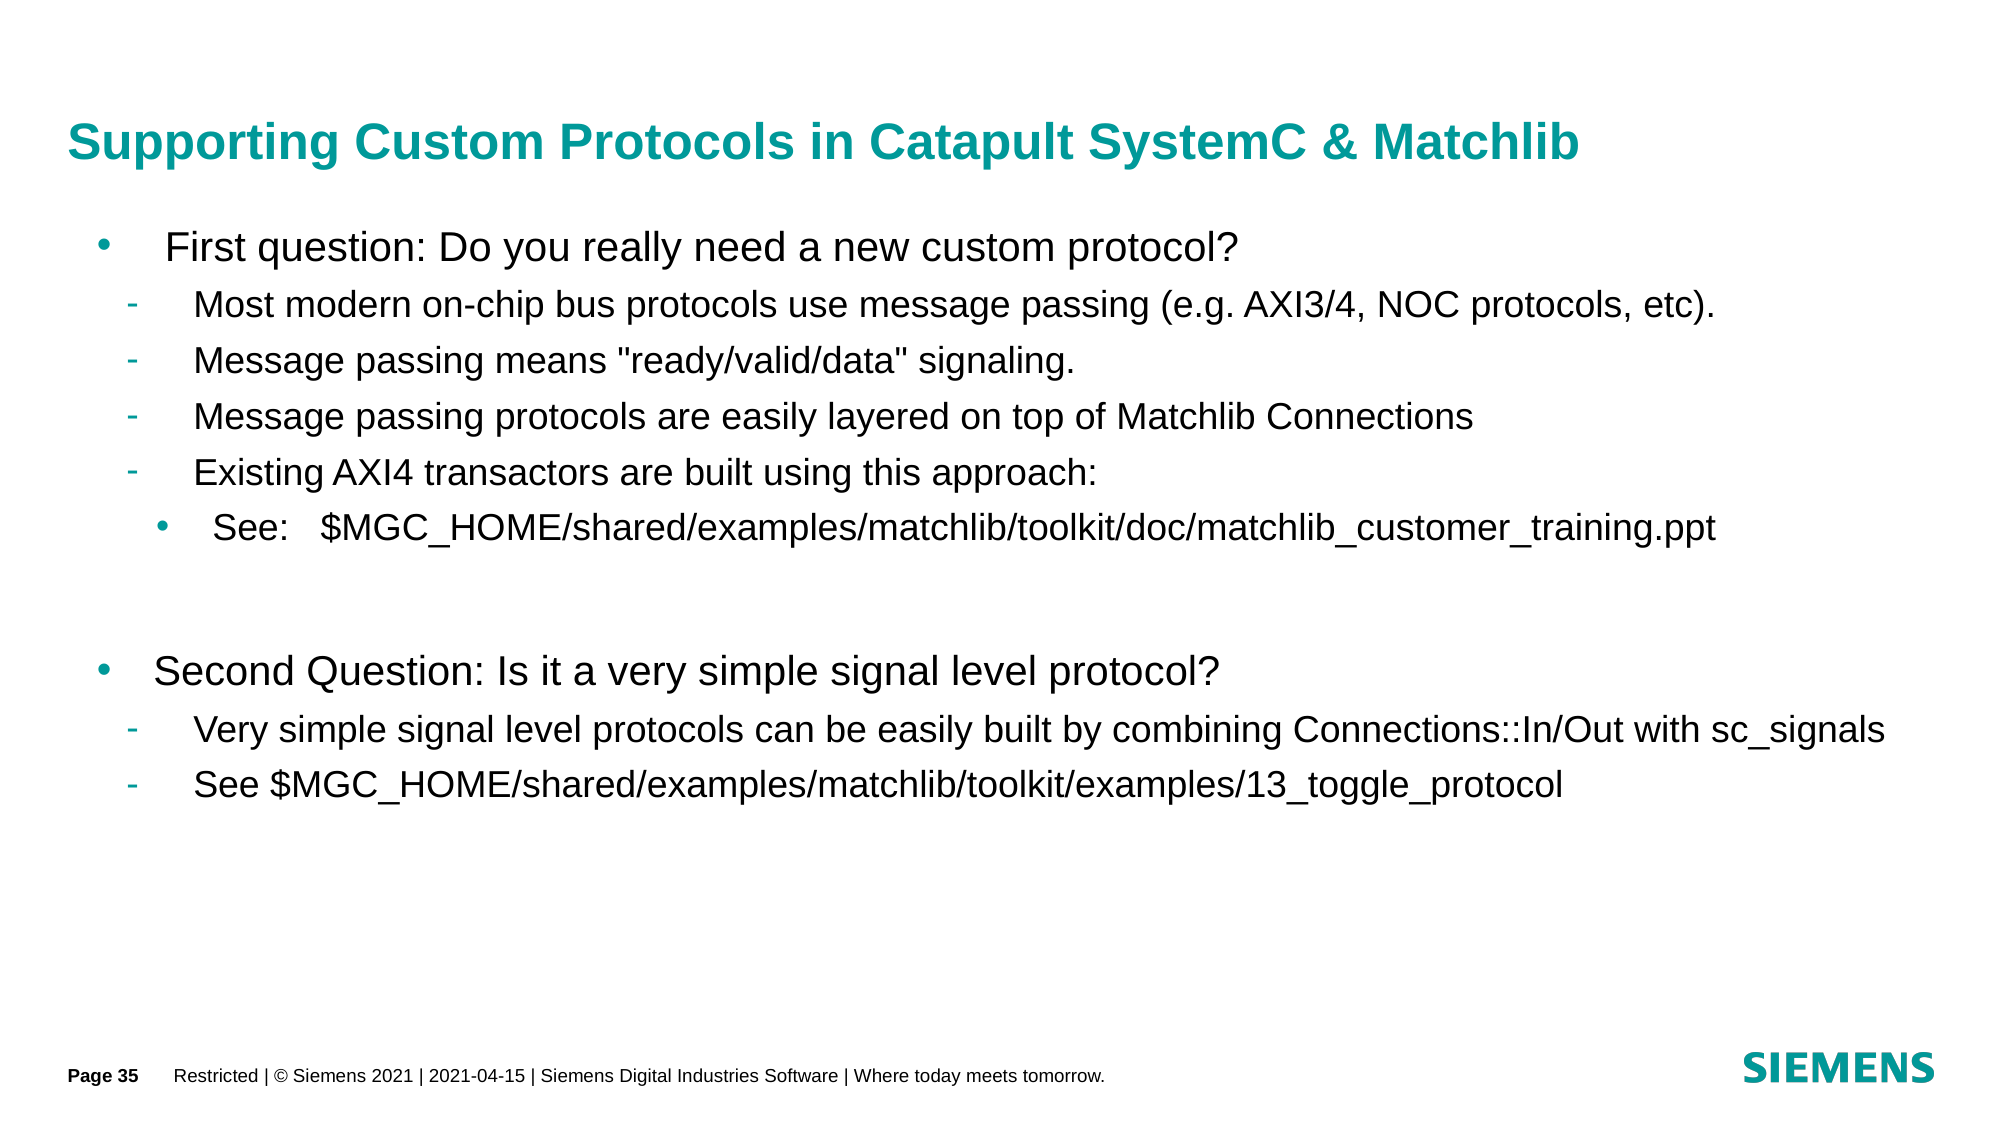

# Supporting Custom Protocols in Catapult SystemC & Matchlib
 First question: Do you really need a new custom protocol?
 Most modern on-chip bus protocols use message passing (e.g. AXI3/4, NOC protocols, etc).
 Message passing means "ready/valid/data" signaling.
 Message passing protocols are easily layered on top of Matchlib Connections
 Existing AXI4 transactors are built using this approach:
See:   $MGC_HOME/shared/examples/matchlib/toolkit/doc/matchlib_customer_training.ppt

Second Question: Is it a very simple signal level protocol?
 Very simple signal level protocols can be easily built by combining Connections::In/Out with sc_signals
 See $MGC_HOME/shared/examples/matchlib/toolkit/examples/13_toggle_protocol

Page 35
Restricted | © Siemens 2021 | 2021-04-15 | Siemens Digital Industries Software | Where today meets tomorrow.